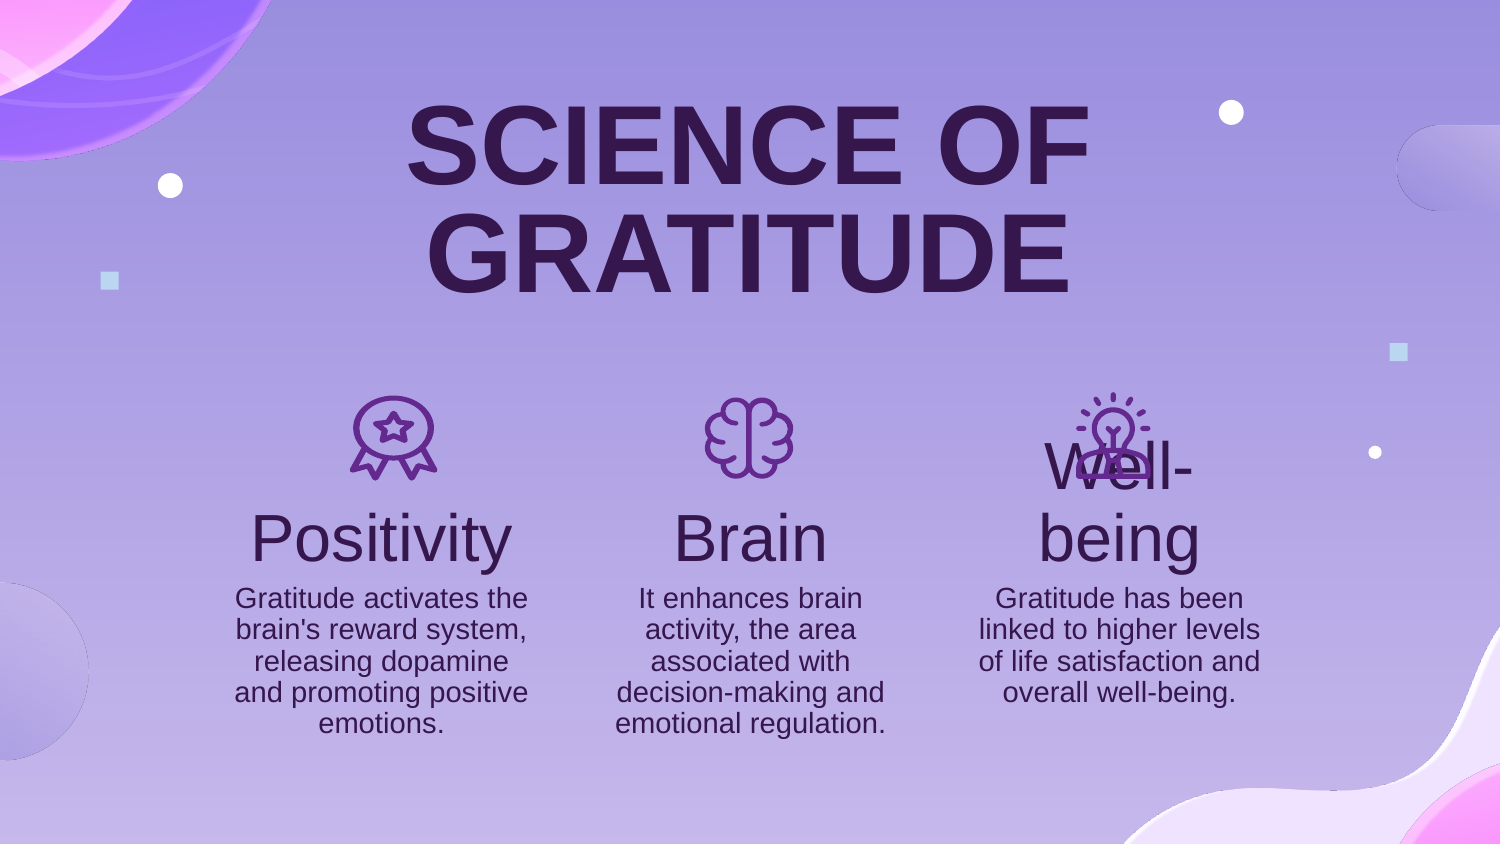

# SCIENCE OF GRATITUDE

Positivity
Brain
Well-being
Gratitude activates the brain's reward system, releasing dopamine and promoting positive emotions.

It enhances brain activity, the area associated with decision-making and emotional regulation.

Gratitude has been linked to higher levels of life satisfaction and overall well-being.